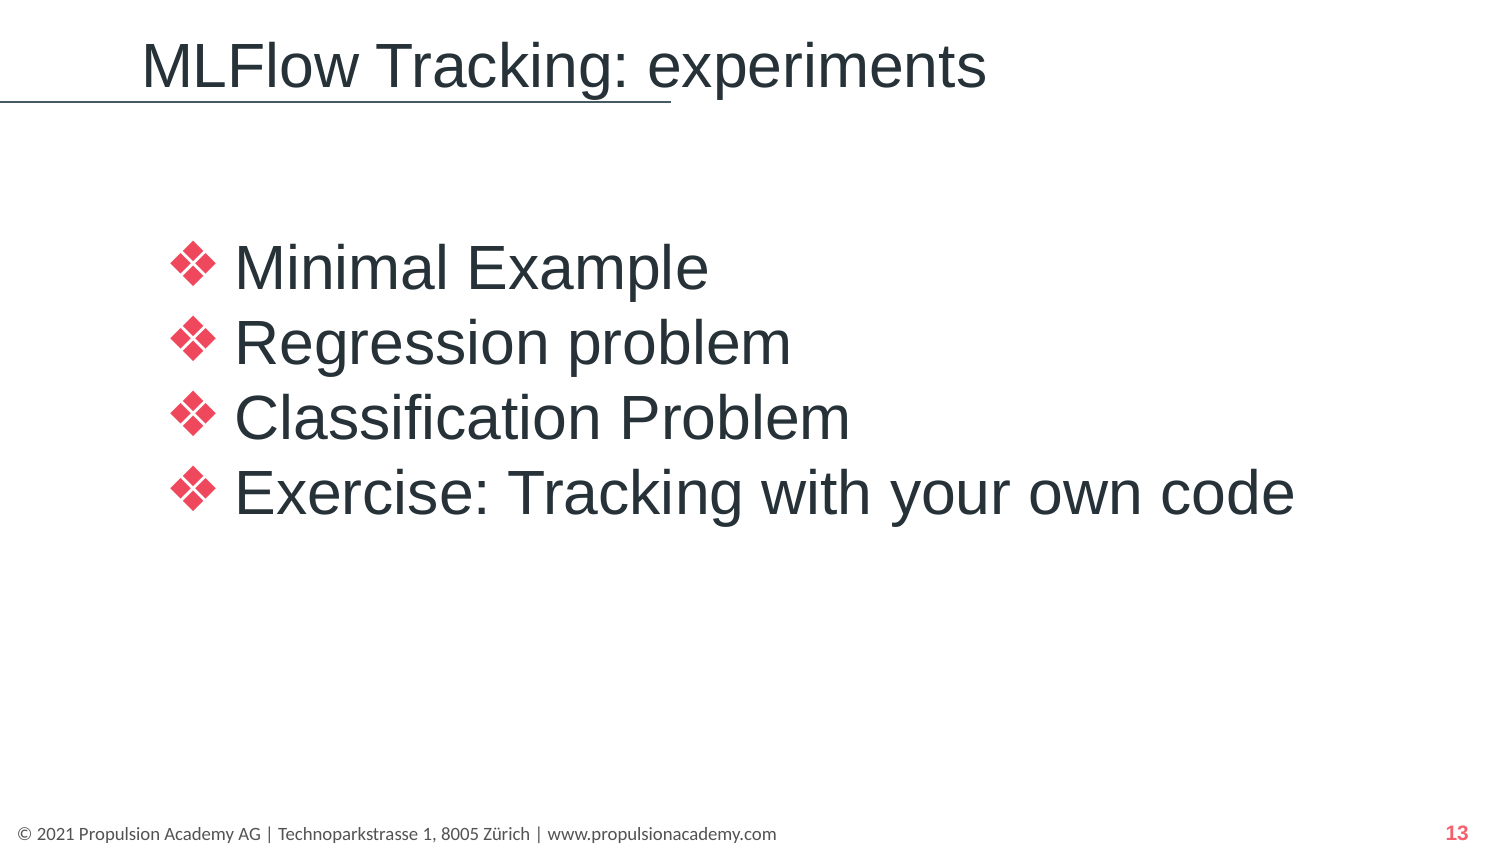

MLFlow Tracking: experiments
Minimal Example
Regression problem
Classification Problem
Exercise: Tracking with your own code